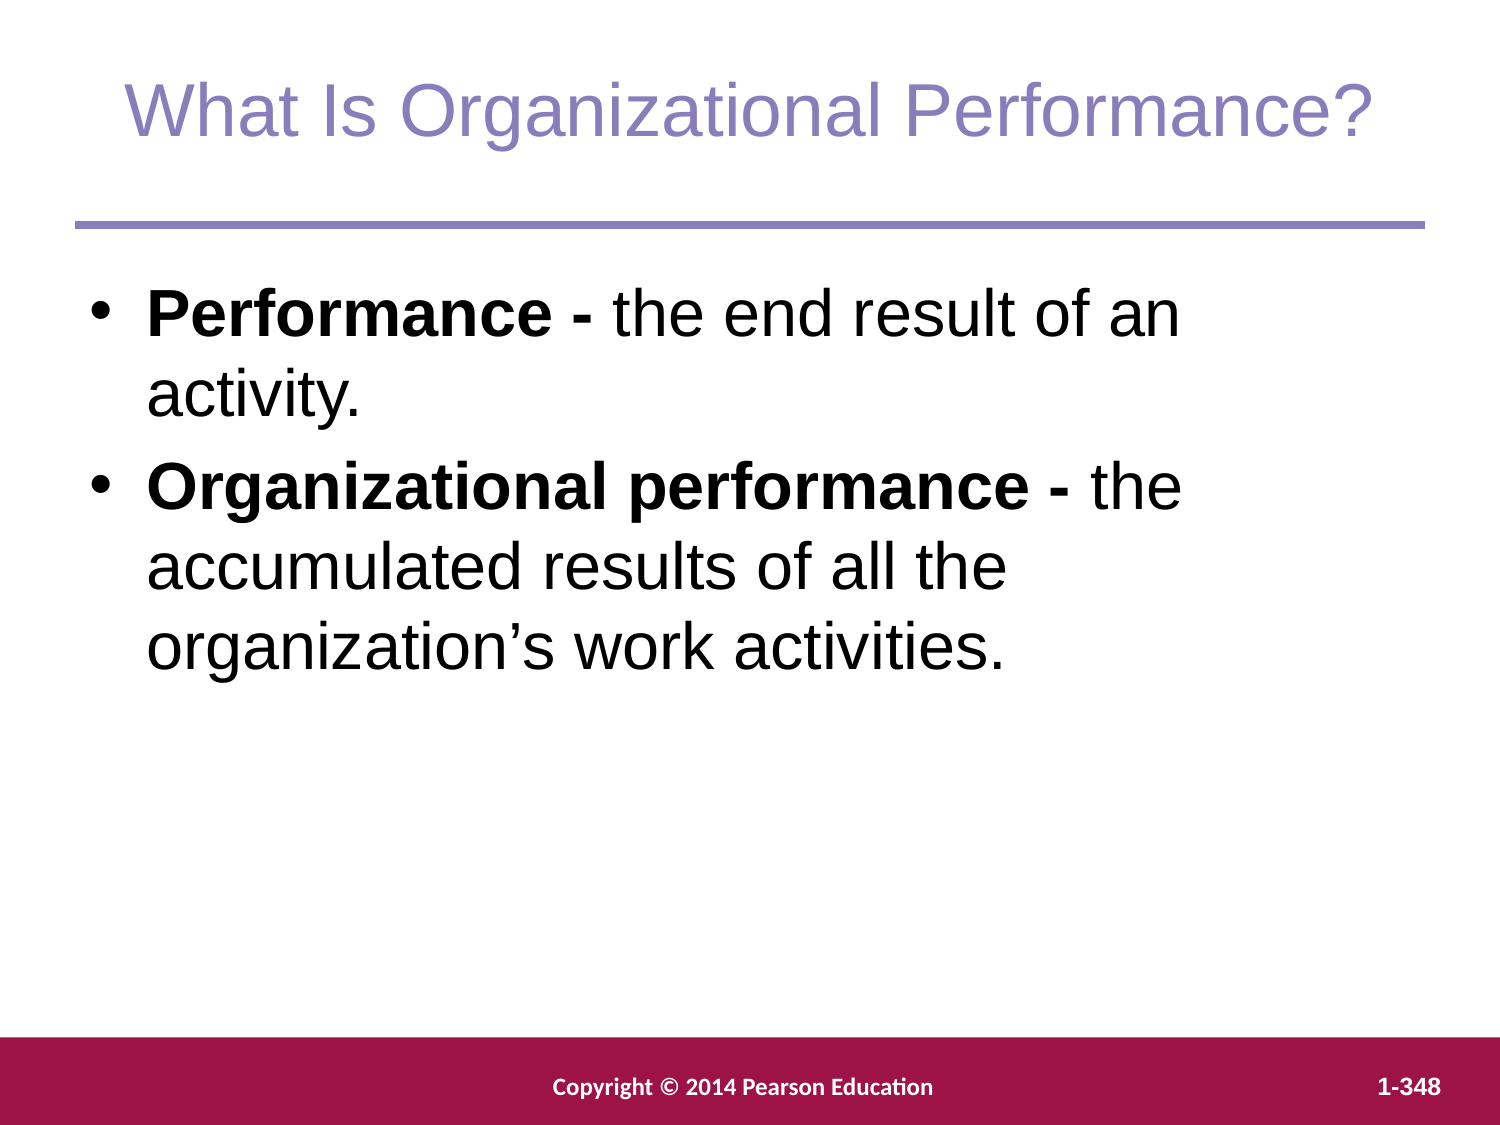

What Is Organizational Performance?
Performance - the end result of an activity.
Organizational performance - the accumulated results of all the organization’s work activities.